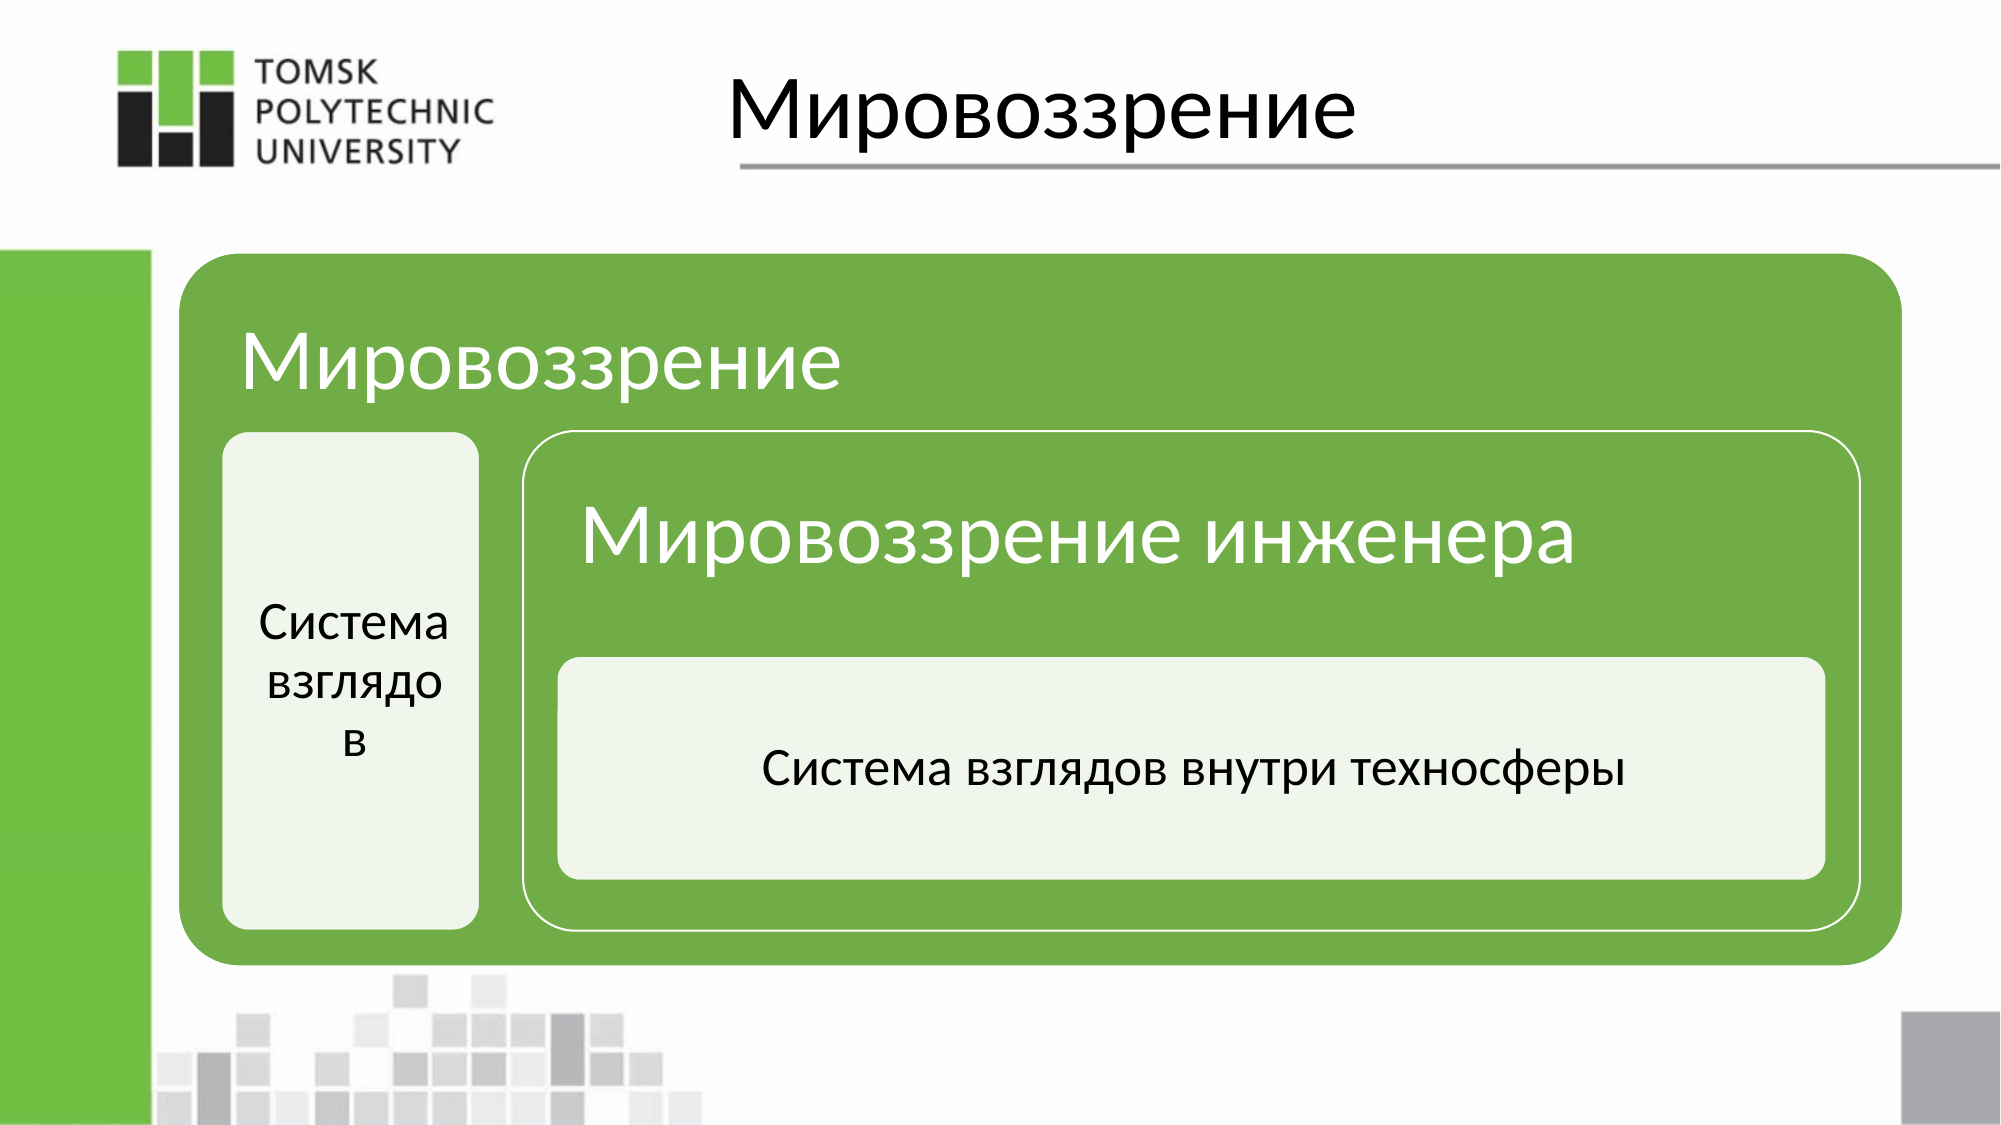

# Мировоззрение
Мировоззрение
Система взглядов
Мировоззрение инженера
Система взглядов внутри техносферы